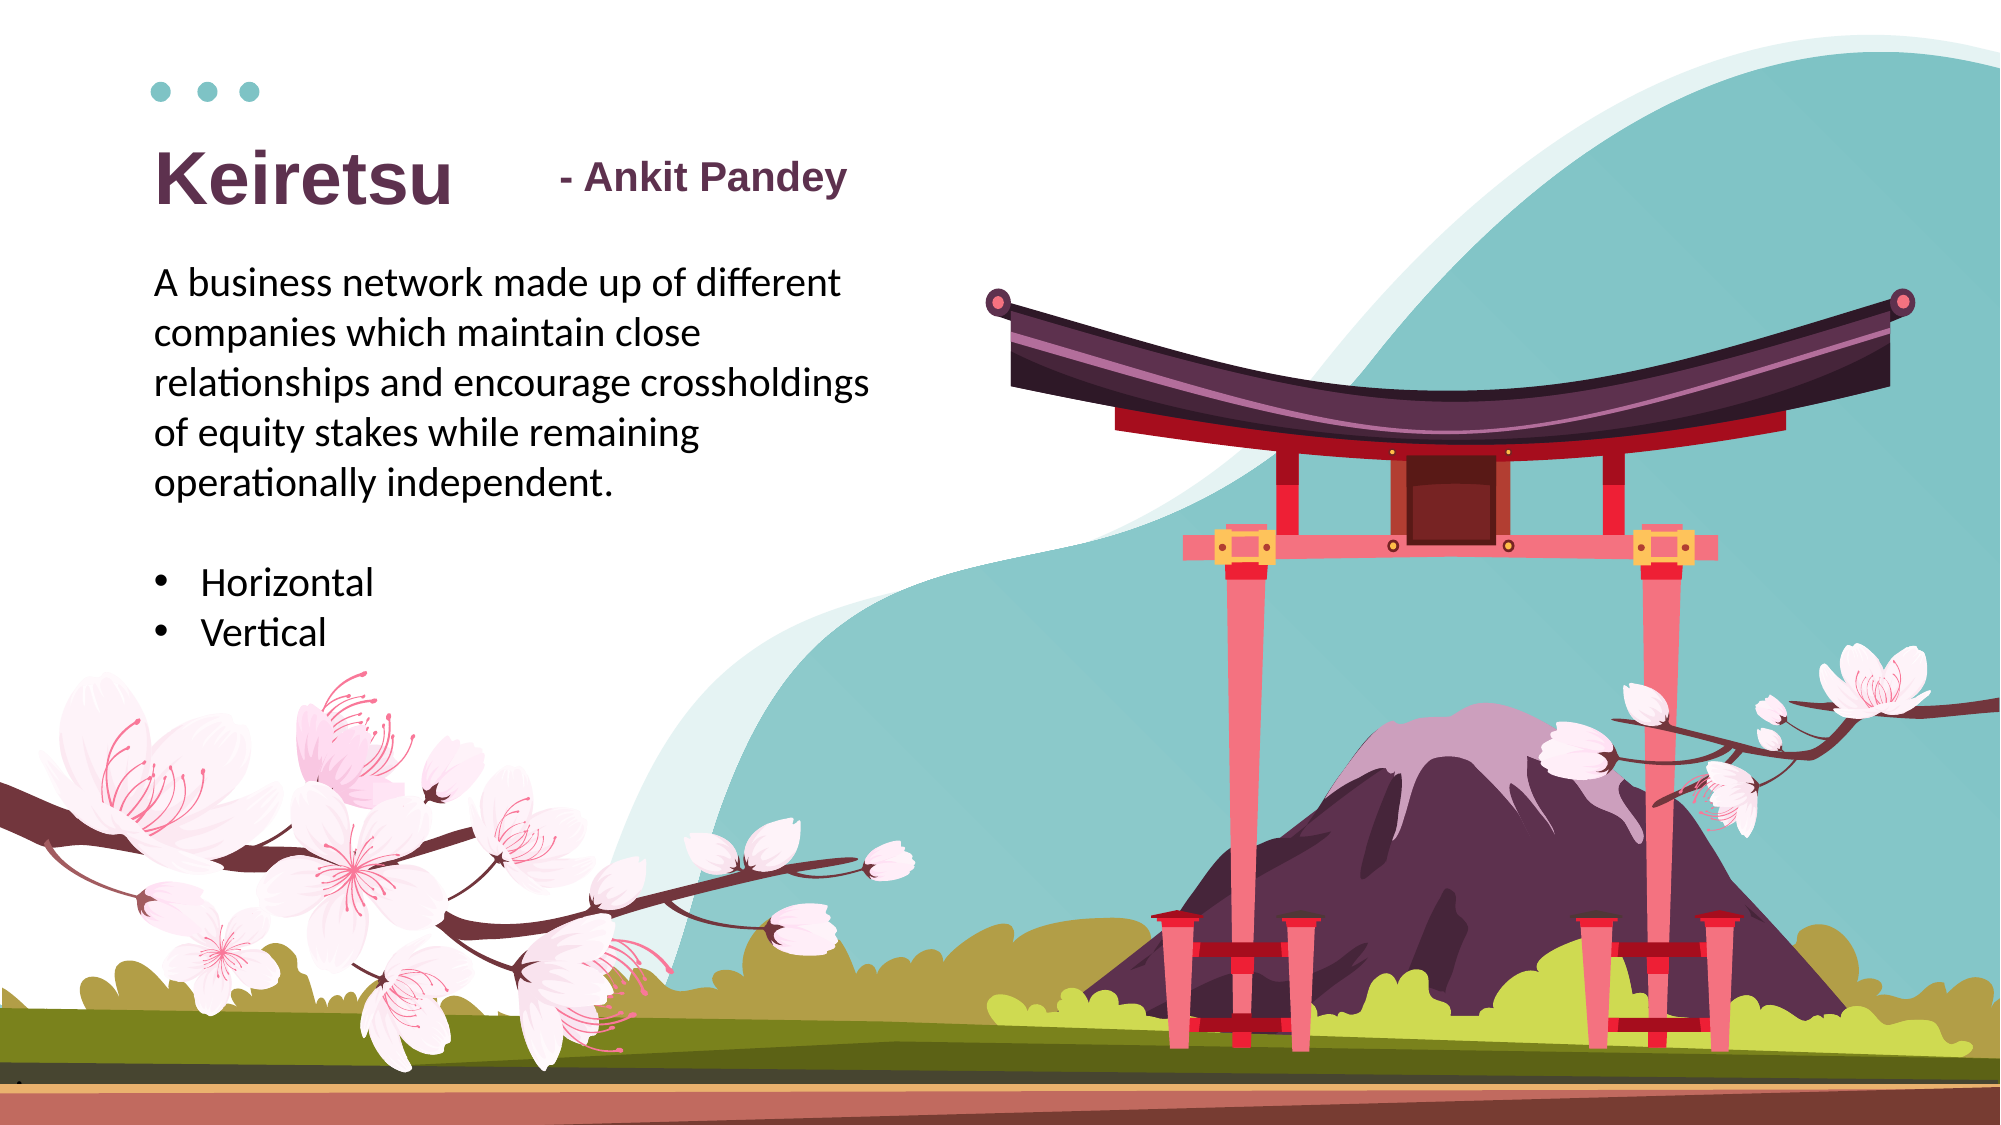

Keiretsu
- Ankit Pandey
A business network made up of different companies which maintain close relationships and encourage crossholdings of equity stakes while remaining operationally independent.

Horizontal
Vertical

i